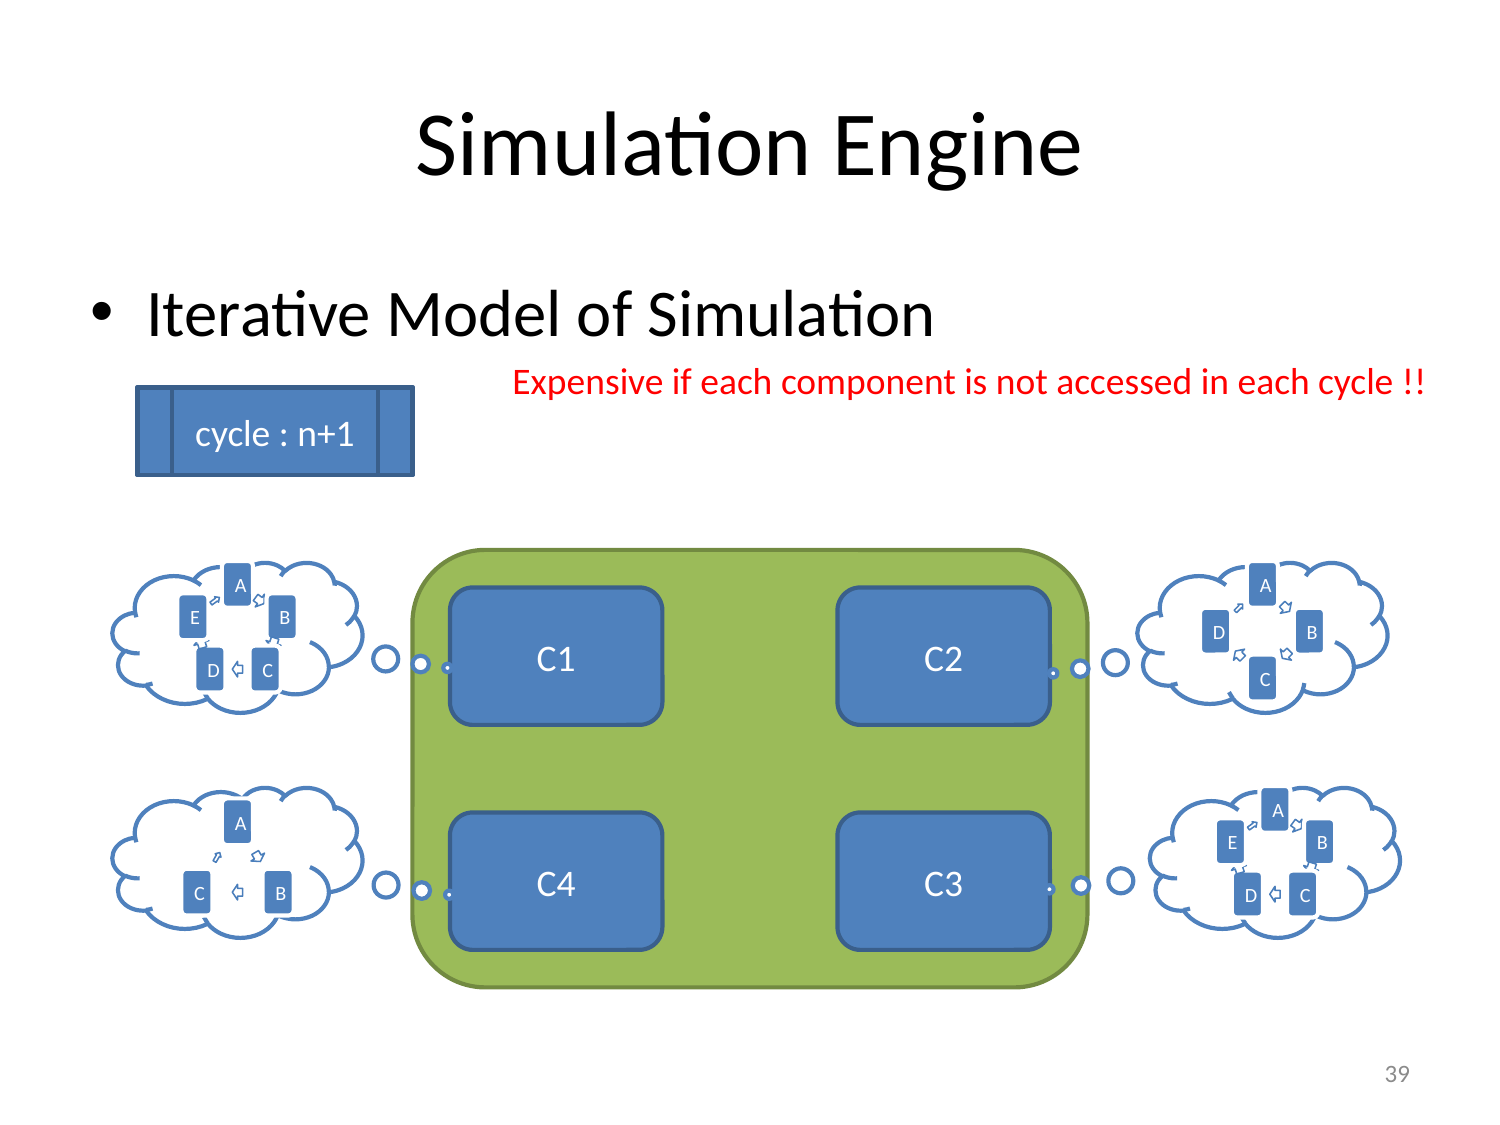

# Simulation Engine
Iterative Model of Simulation
Expensive if each component is not accessed in each cycle !!
cycle : n
cycle : n+1
A
B
C
E
D
A
B
C
D

C1
C2
A
B
C
E
D
A
B
C

C4
C3
39